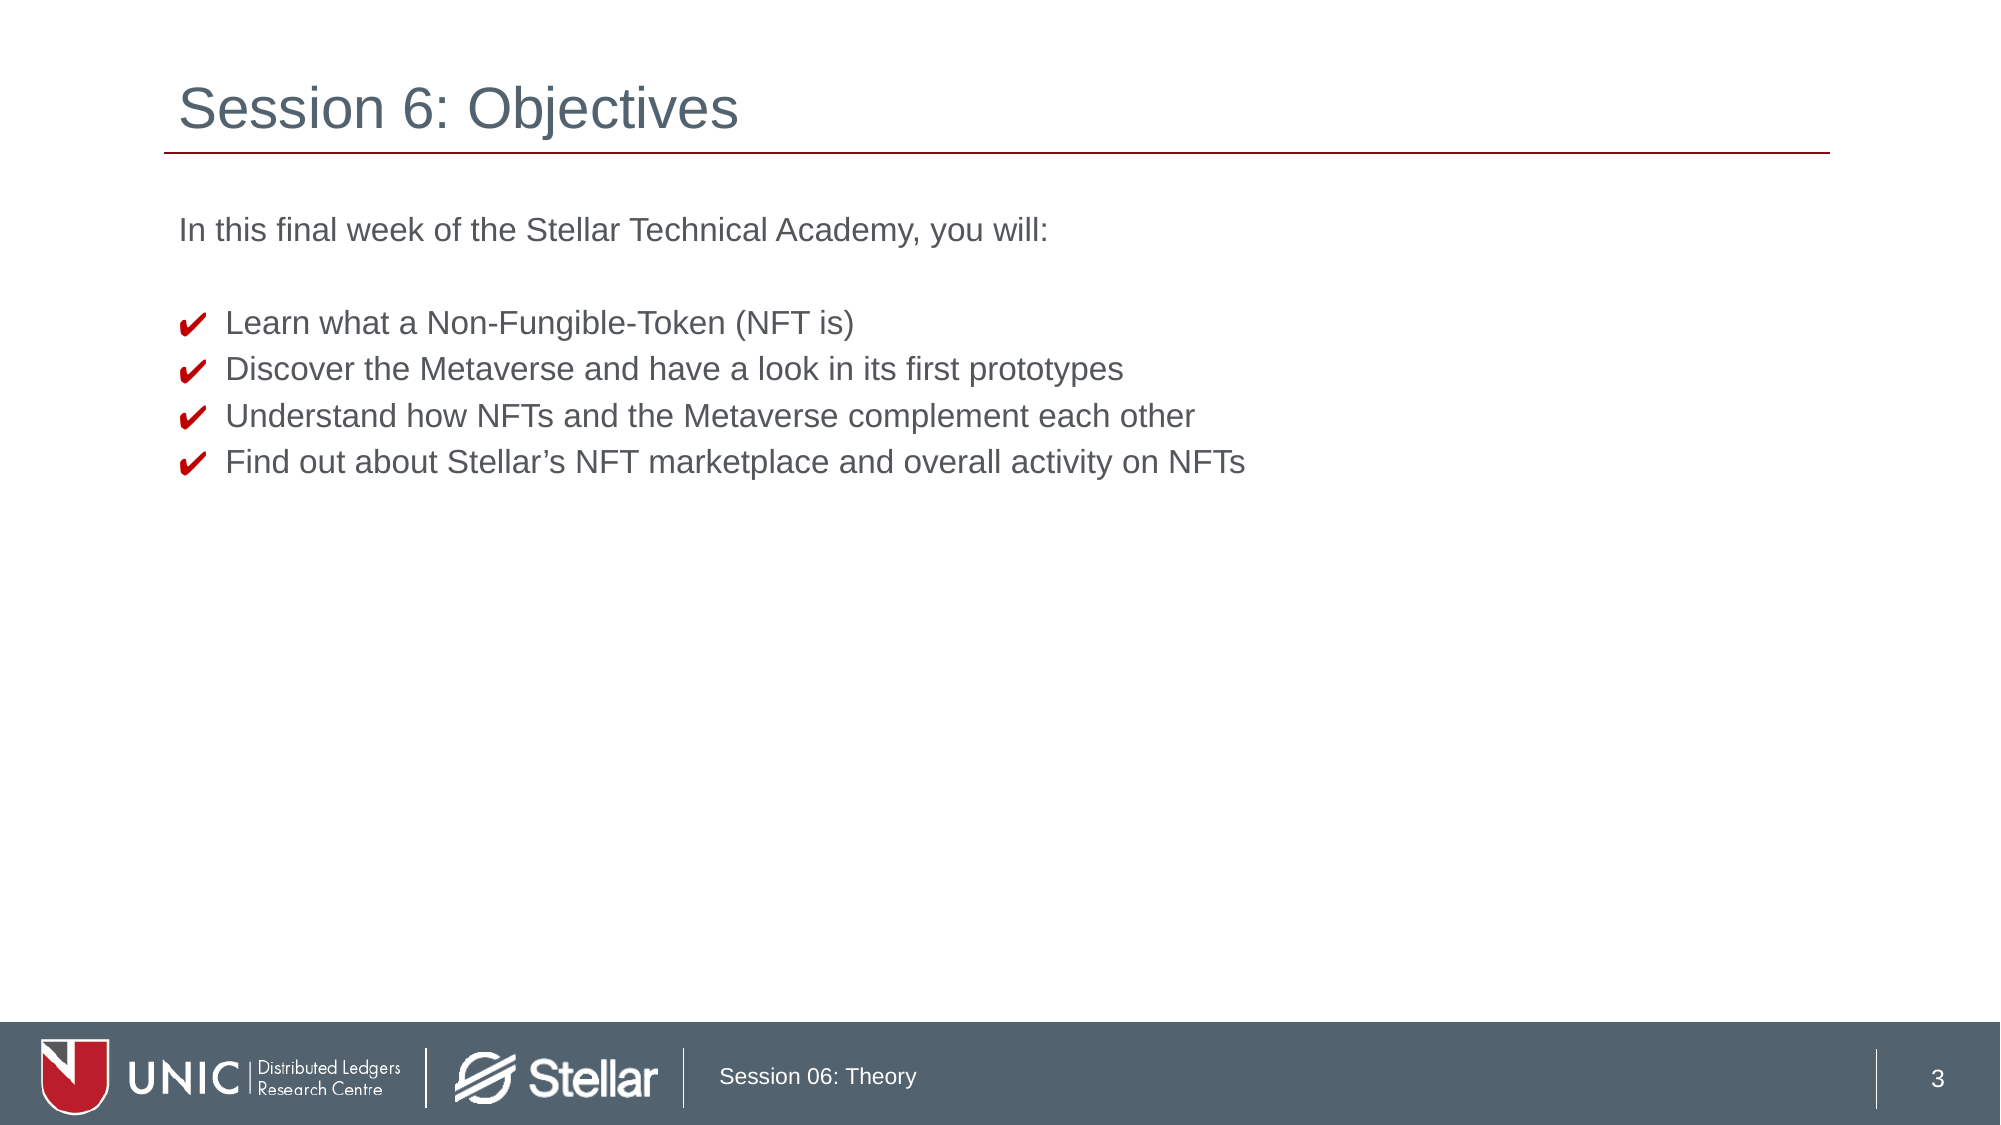

# Session 6: Objectives
In this final week of the Stellar Technical Academy, you will:

Learn what a Non-Fungible-Token (NFT is)
Discover the Metaverse and have a look in its first prototypes
Understand how NFTs and the Metaverse complement each other
Find out about Stellar’s NFT marketplace and overall activity on NFTs

3
Session 06: Theory